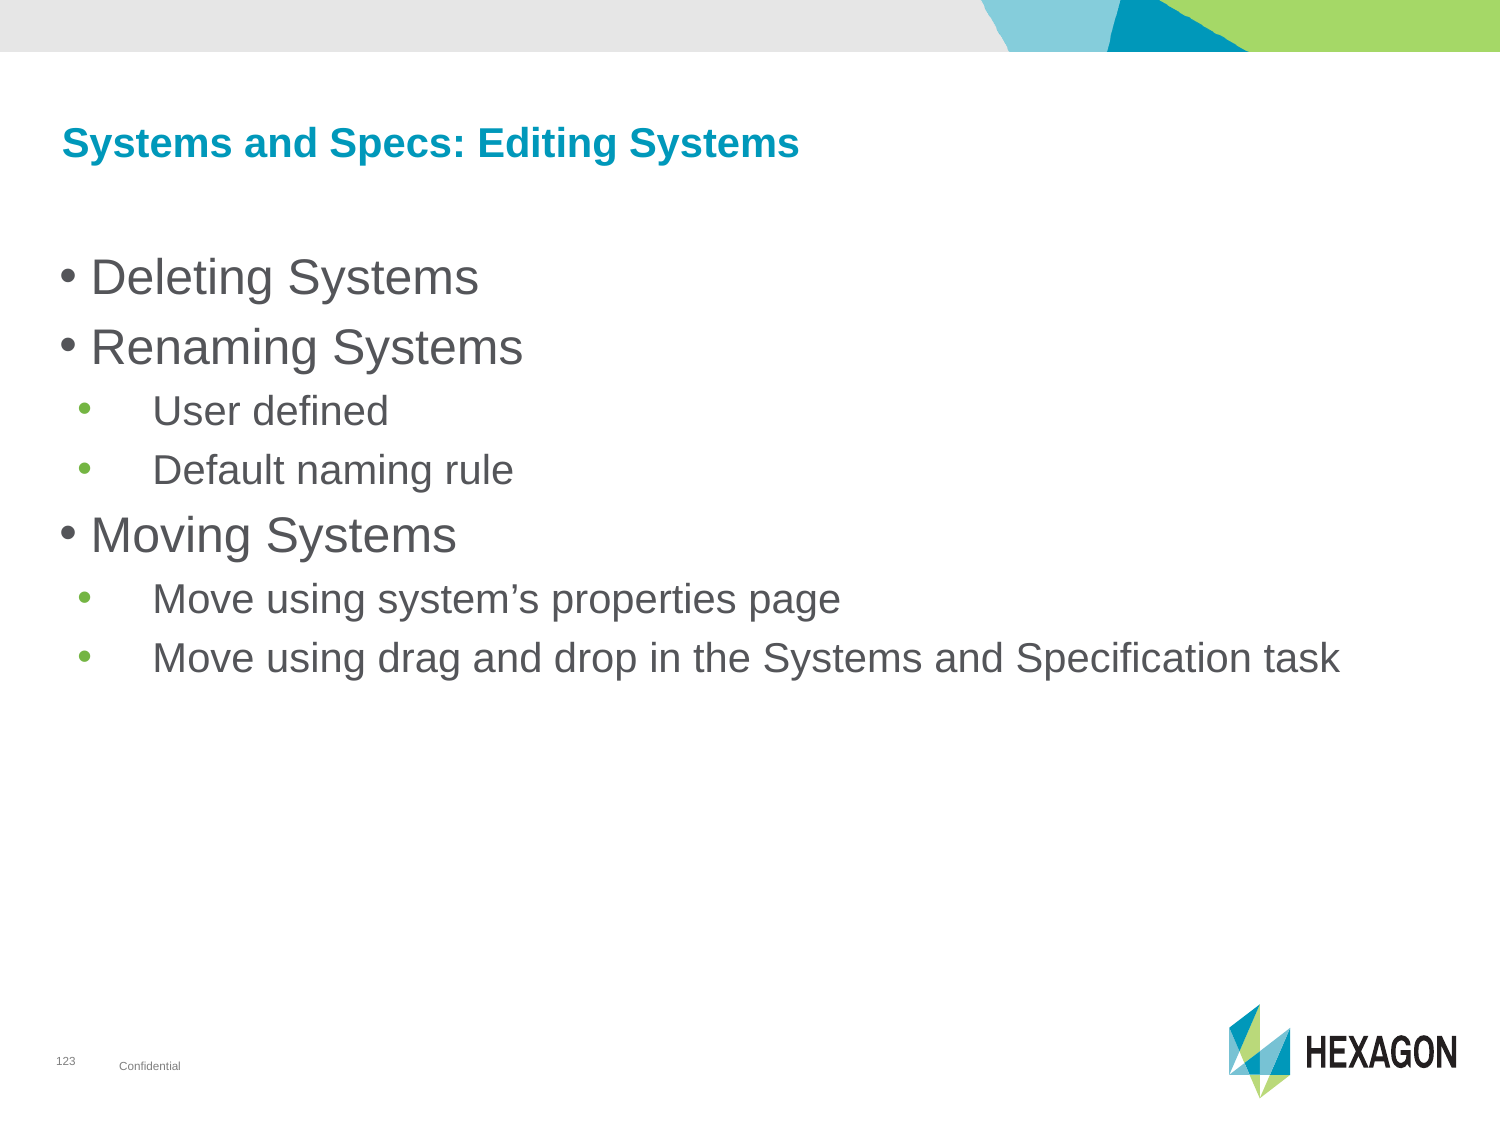

# Systems and Specs: Editing Systems
 Deleting Systems
 Renaming Systems
User defined
Default naming rule
 Moving Systems
Move using system’s properties page
Move using drag and drop in the Systems and Specification task